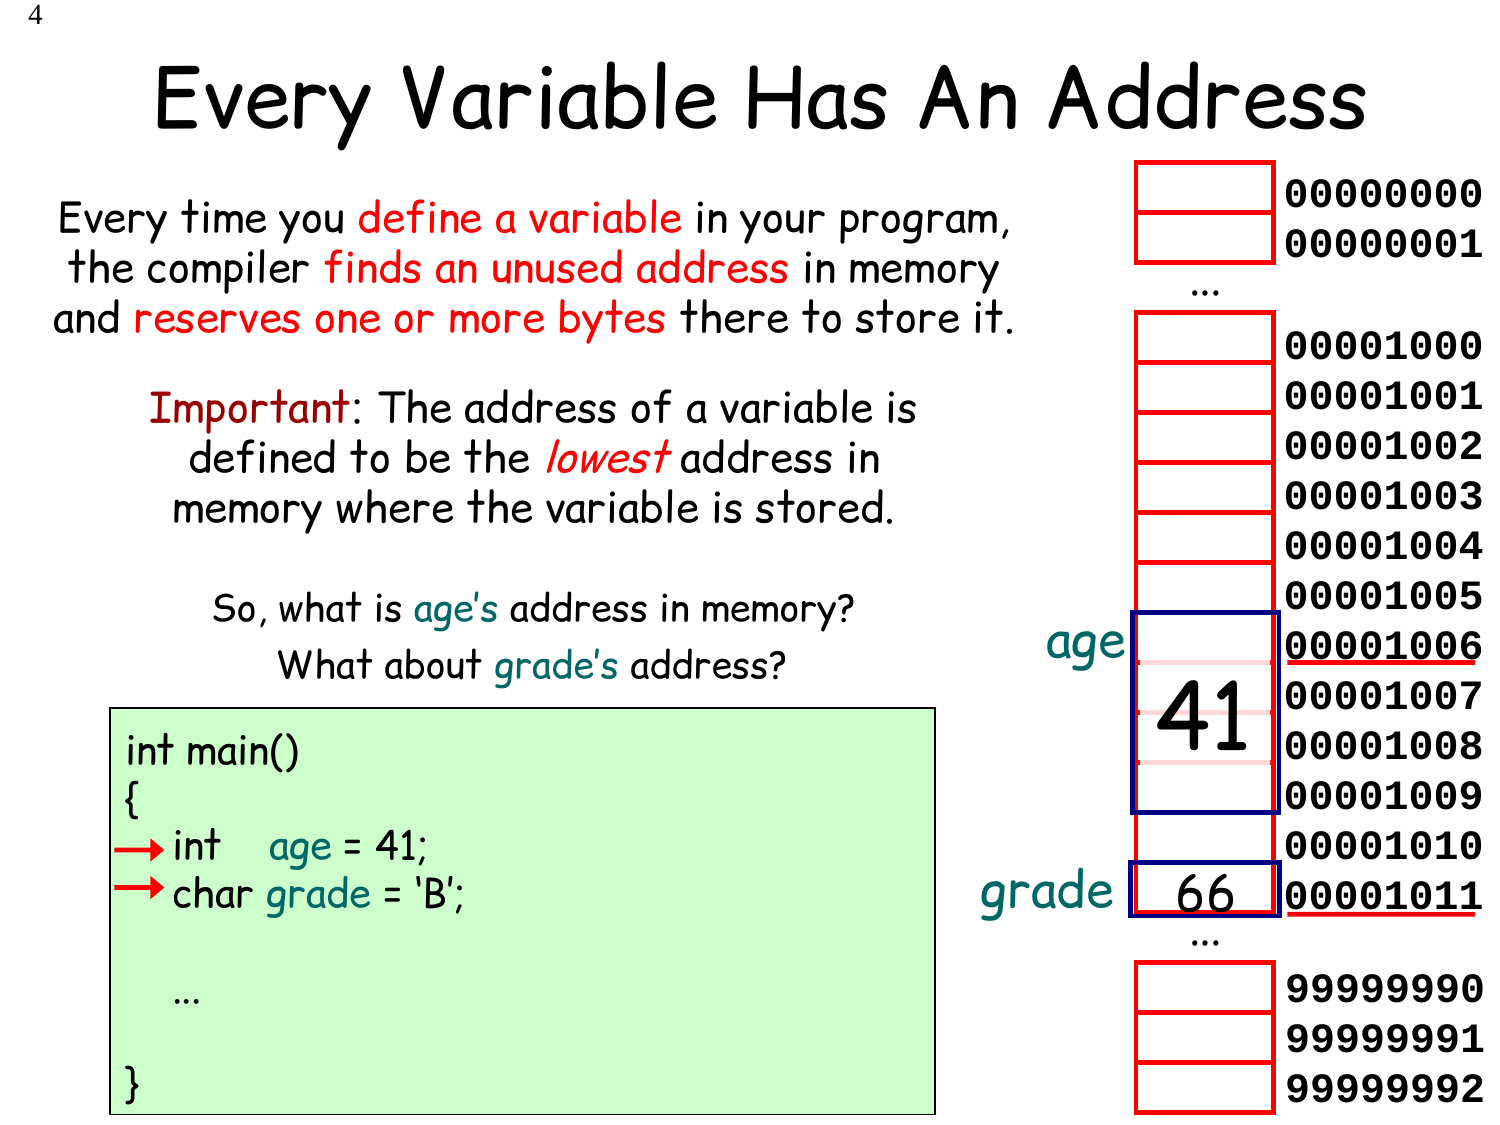

Every Variable Has An Address
4
00000000
00000001

Every time you define a variable in your program, the compiler finds an unused address in memory and reserves one or more bytes there to store it.

…
00001000
00001001
00001002
00001003
00001004
00001005
00001006
00001007
00001008
00001009
00001010
00001011

Important: The address of a variable is defined to be the lowest address in memory where the variable is stored.

So, what is age’s address in memory?
   age

41

What about grade’s address?

int main()
{
    int    age = 41;
    char grade = ‘B’;
    ...

}

 grade

66

…

99999990
99999991
99999992